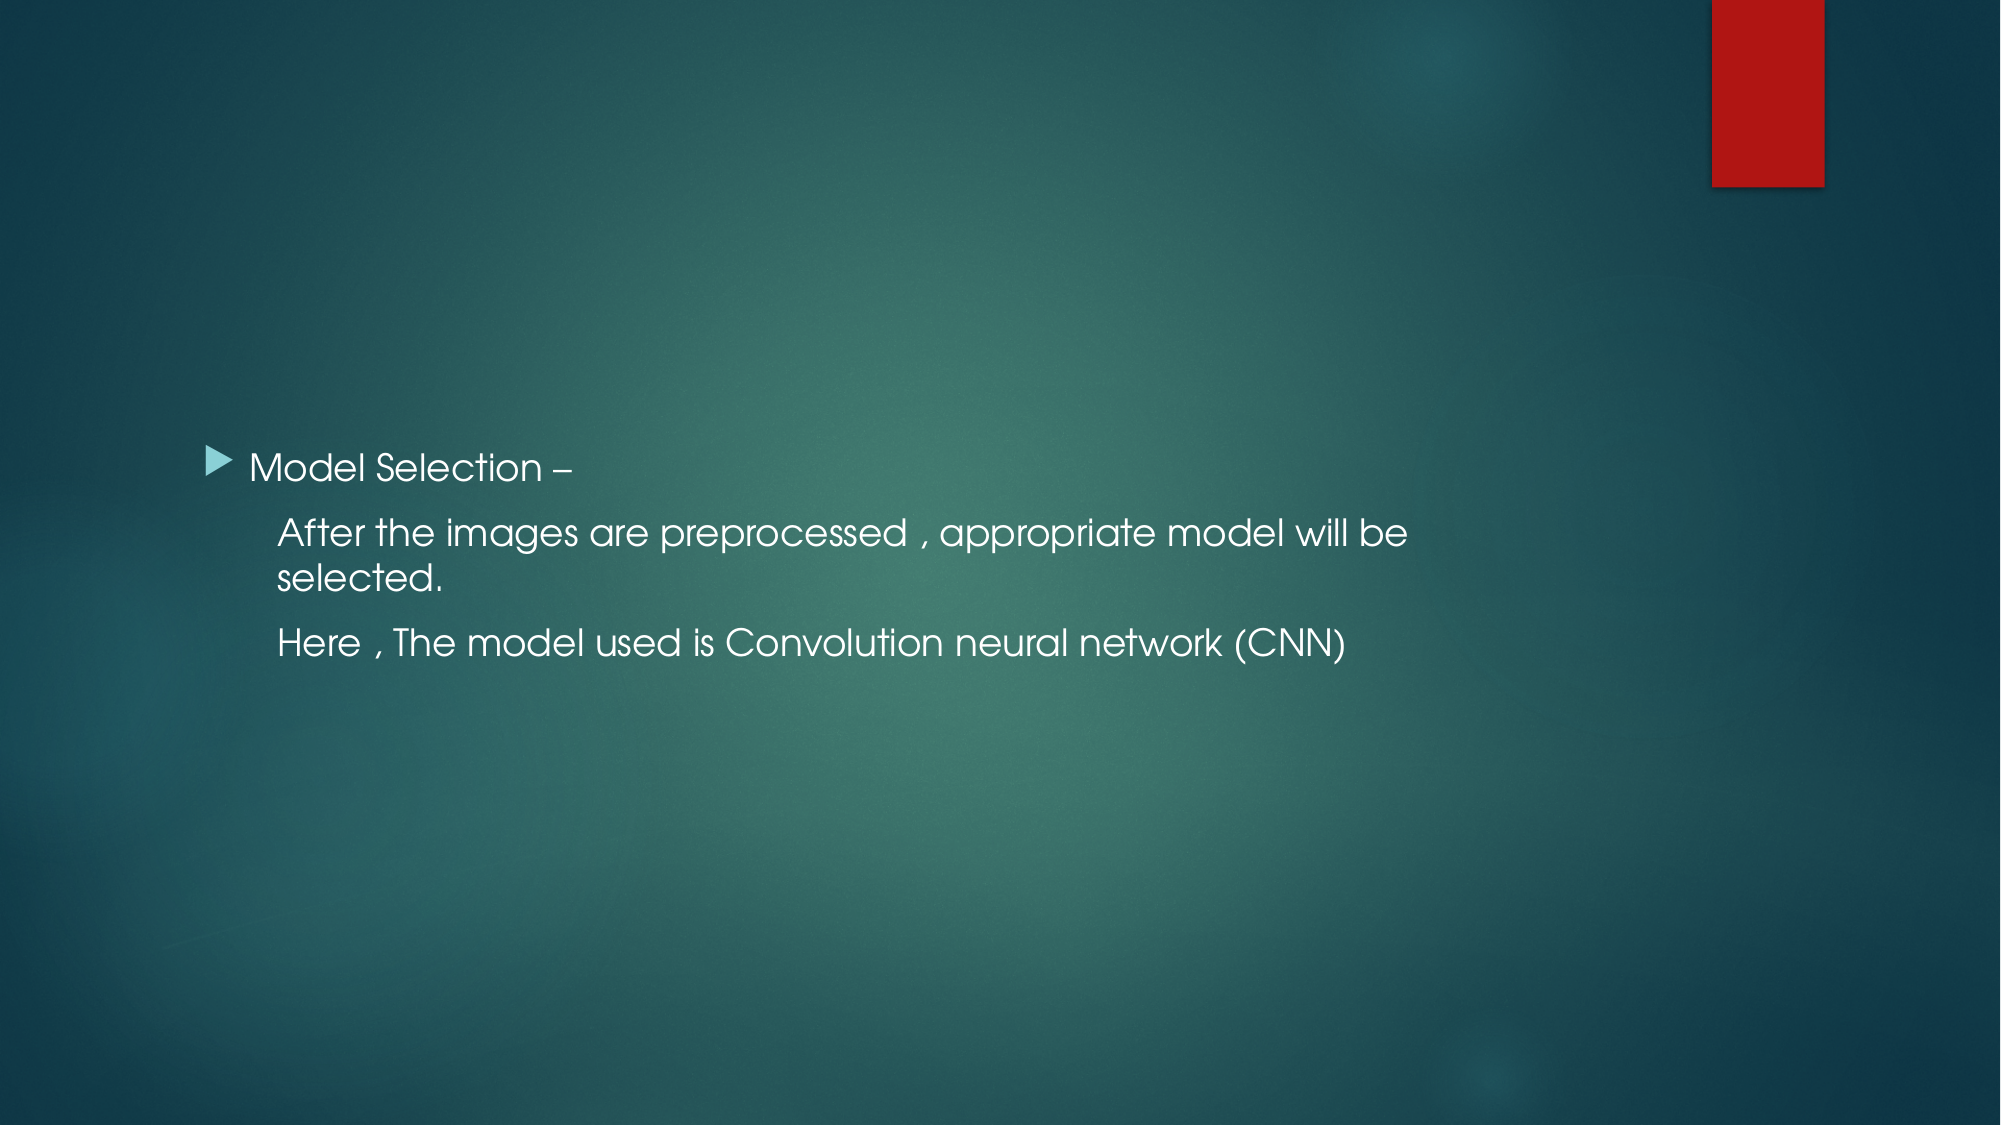

Model Selection –
After the images are preprocessed , appropriate model will be selected.
Here , The model used is Convolution neural network (CNN)